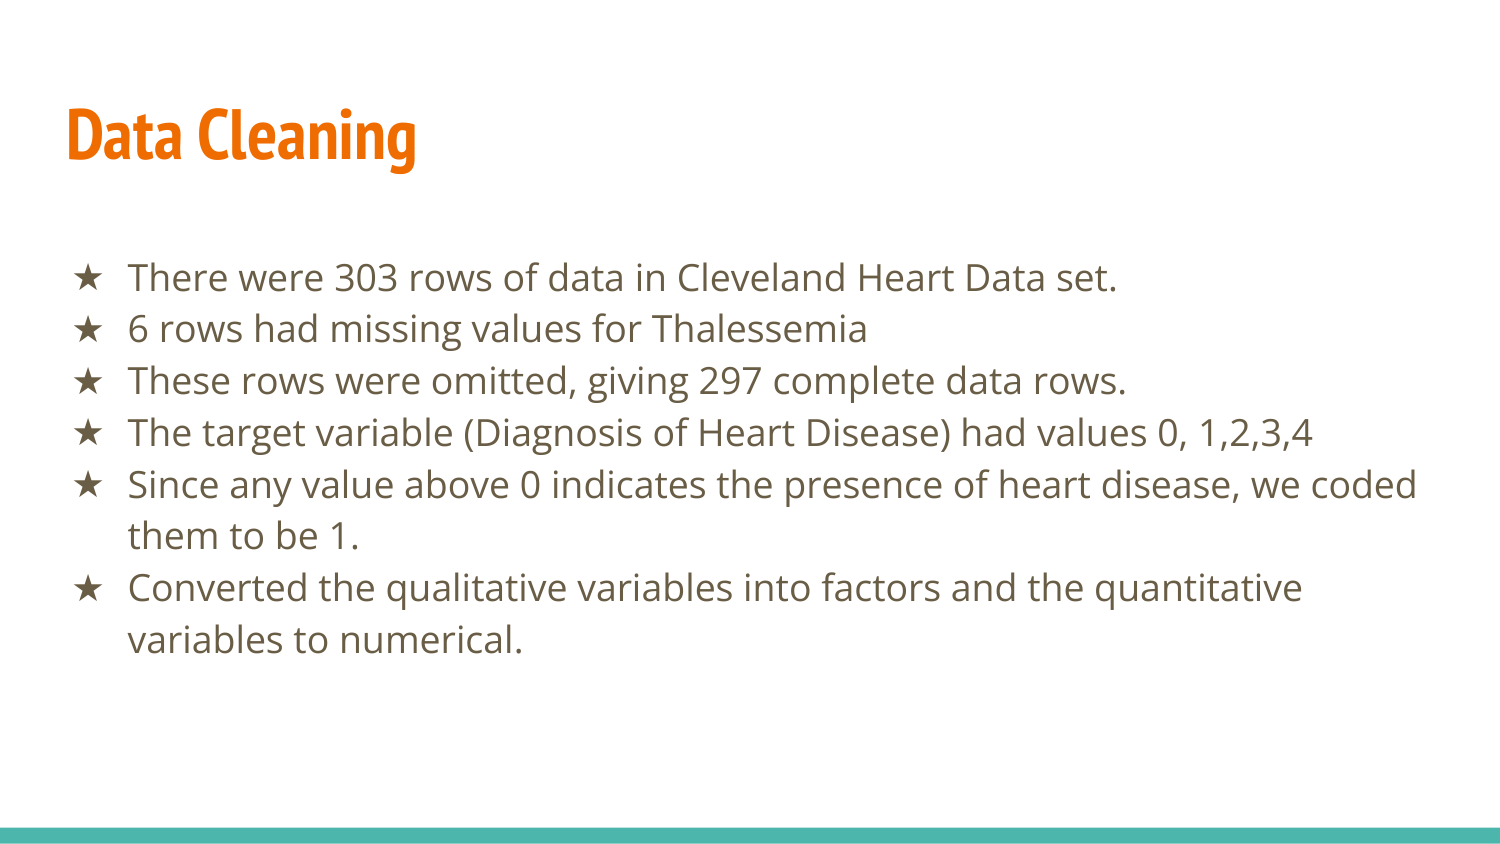

# Data Cleaning
There were 303 rows of data in Cleveland Heart Data set.
6 rows had missing values for Thalessemia
These rows were omitted, giving 297 complete data rows.
The target variable (Diagnosis of Heart Disease) had values 0, 1,2,3,4
Since any value above 0 indicates the presence of heart disease, we coded them to be 1.
Converted the qualitative variables into factors and the quantitative variables to numerical.